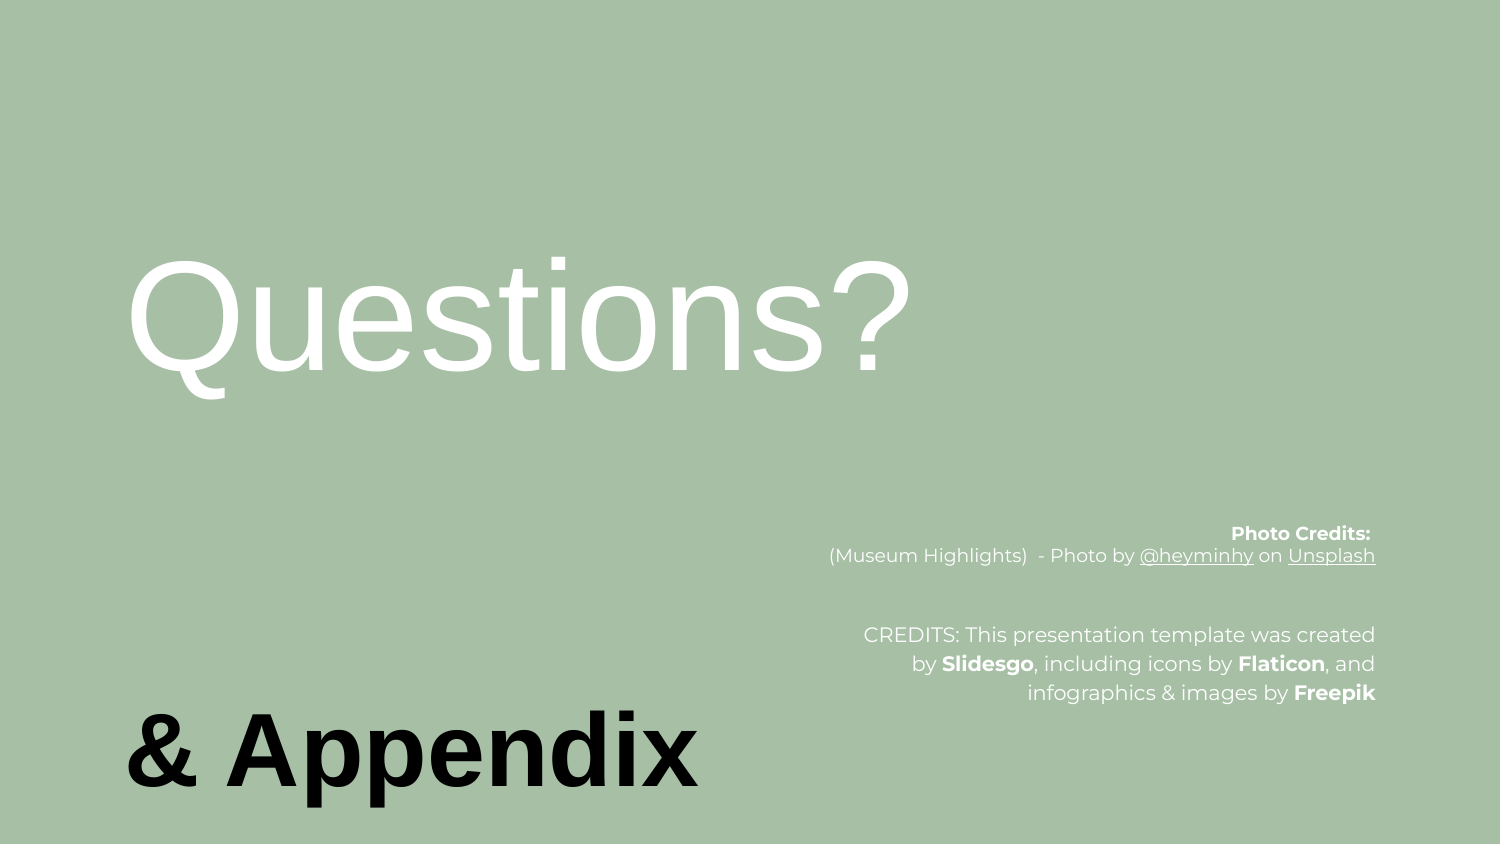

# Questions?
Photo Credits:
(Museum Highlights)  - Photo by @heyminhy on Unsplash

& Appendix